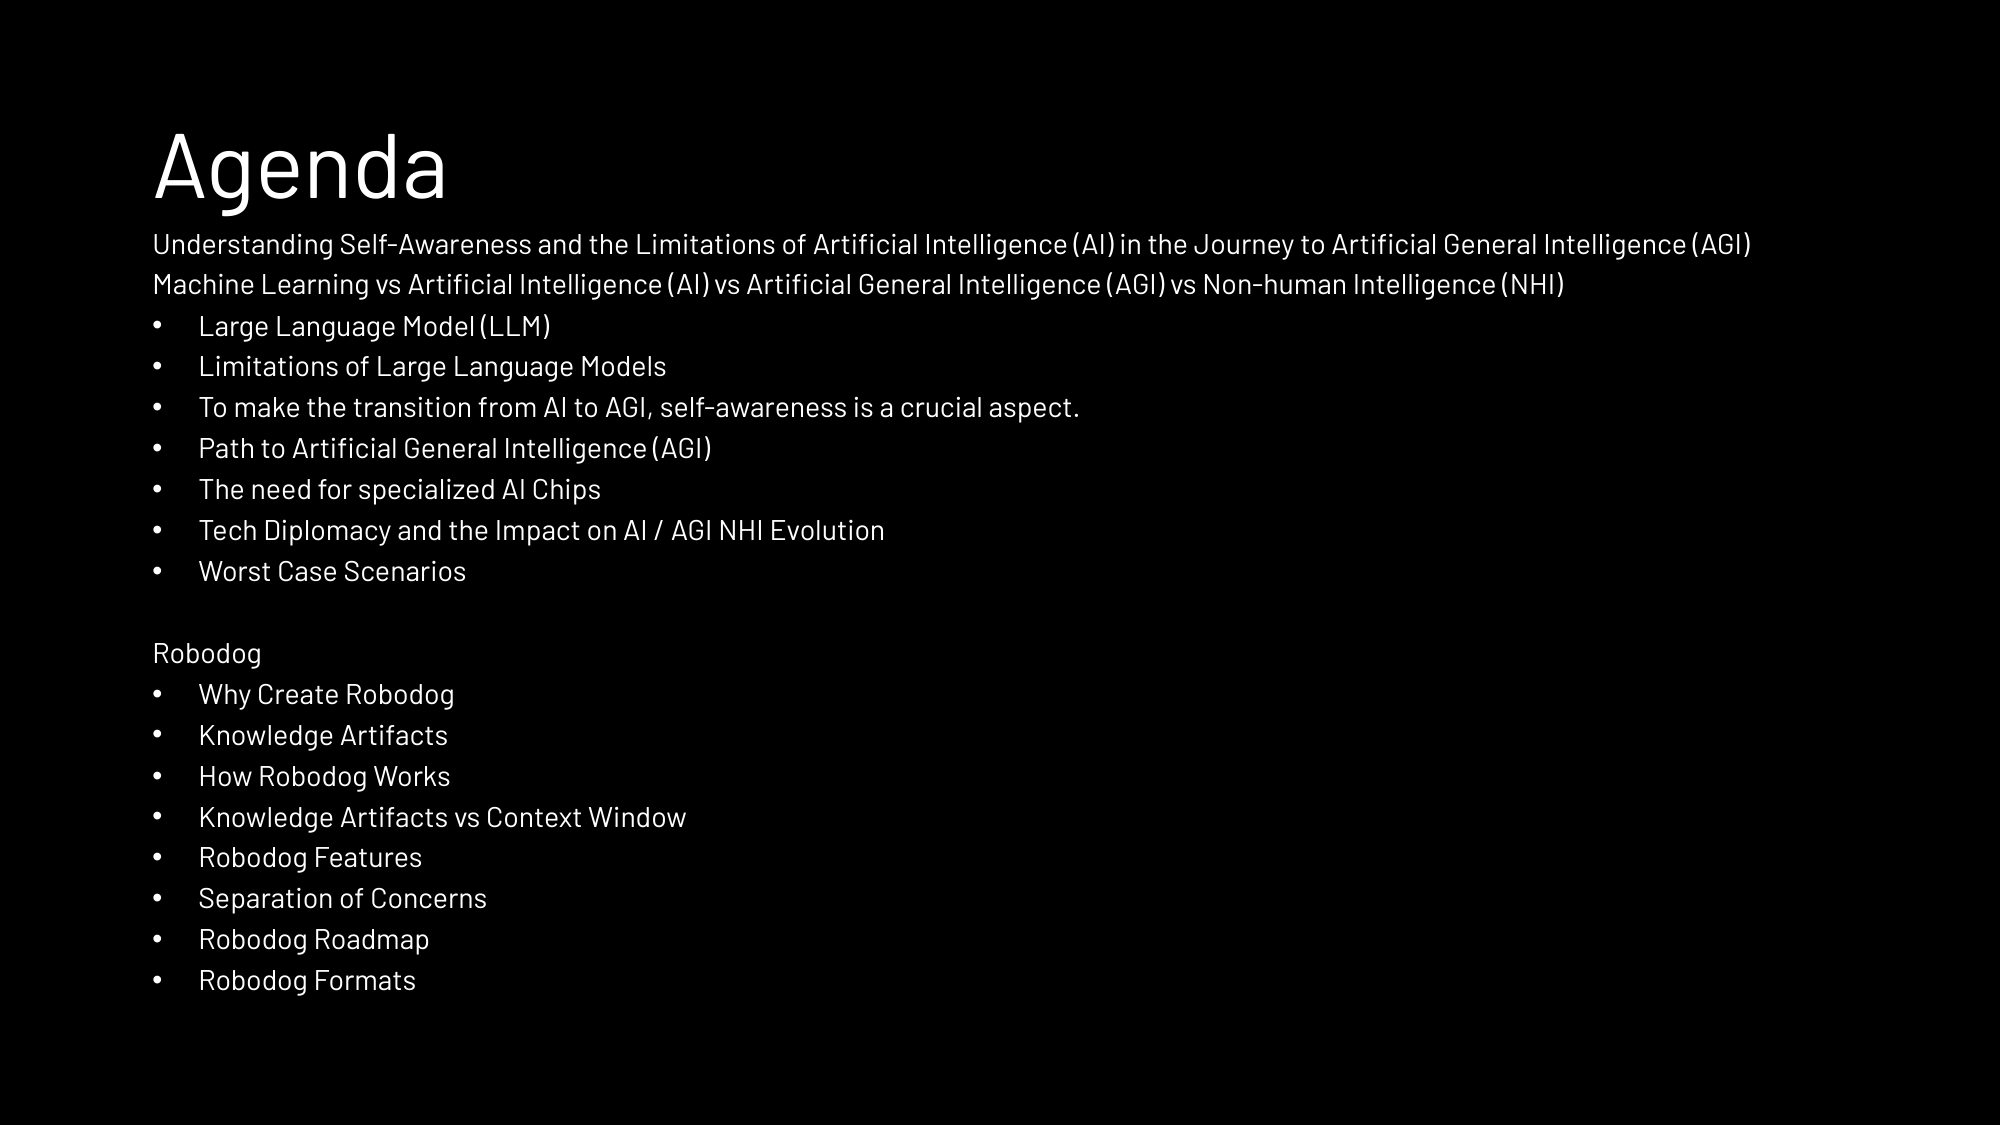

# Agenda
Understanding Self-Awareness and the Limitations of Artificial Intelligence (AI) in the Journey to Artificial General Intelligence (AGI)
Machine Learning vs Artificial Intelligence (AI) vs Artificial General Intelligence (AGI) vs Non-human Intelligence (NHI)
Large Language Model (LLM)
Limitations of Large Language Models
To make the transition from AI to AGI, self-awareness is a crucial aspect.
Path to Artificial General Intelligence (AGI)
The need for specialized AI Chips
Tech Diplomacy and the Impact on AI / AGI NHI Evolution
Worst Case Scenarios

Robodog
Why Create Robodog
Knowledge Artifacts
How Robodog Works
Knowledge Artifacts vs Context Window
Robodog Features
Separation of Concerns
Robodog Roadmap
Robodog Formats